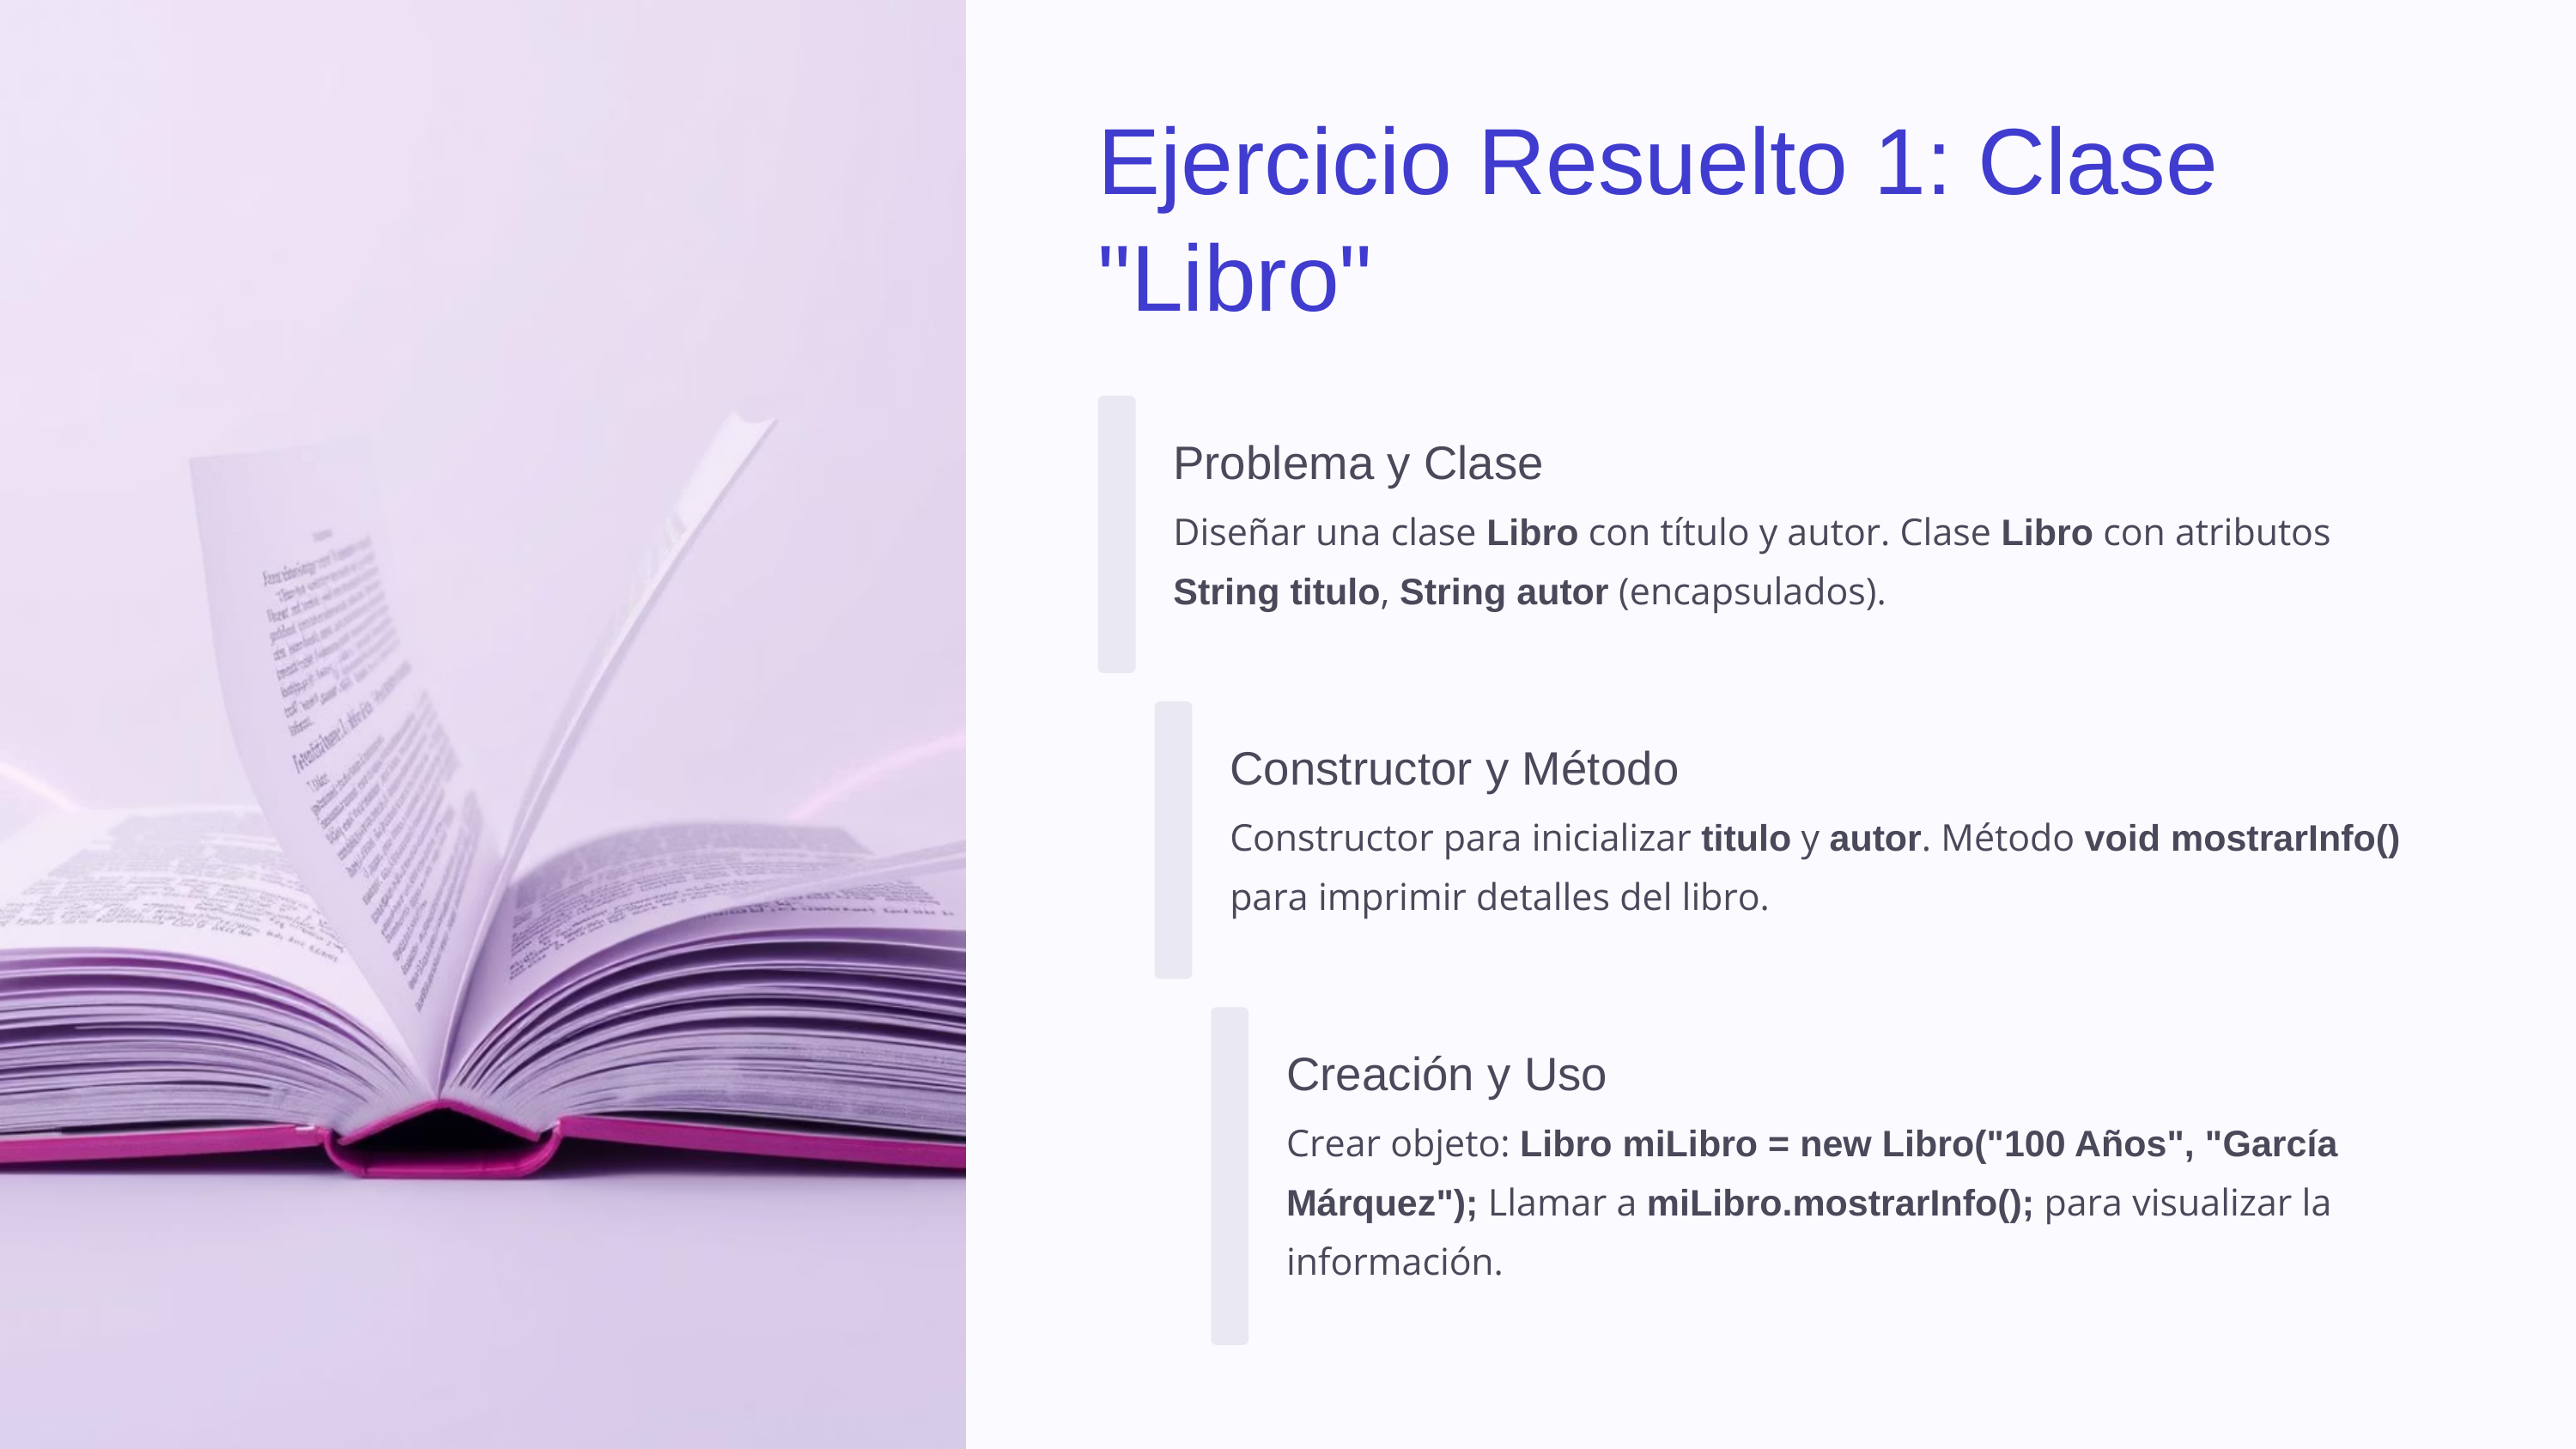

Ejercicio Resuelto 1: Clase "Libro"

Problema y Clase
Diseñar una clase Libro con título y autor. Clase Libro con atributos String titulo, String autor (encapsulados).

Constructor y Método
Constructor para inicializar titulo y autor. Método void mostrarInfo() para imprimir detalles del libro.

Creación y Uso
Crear objeto: Libro miLibro = new Libro("100 Años", "García Márquez"); Llamar a miLibro.mostrarInfo(); para visualizar la información.